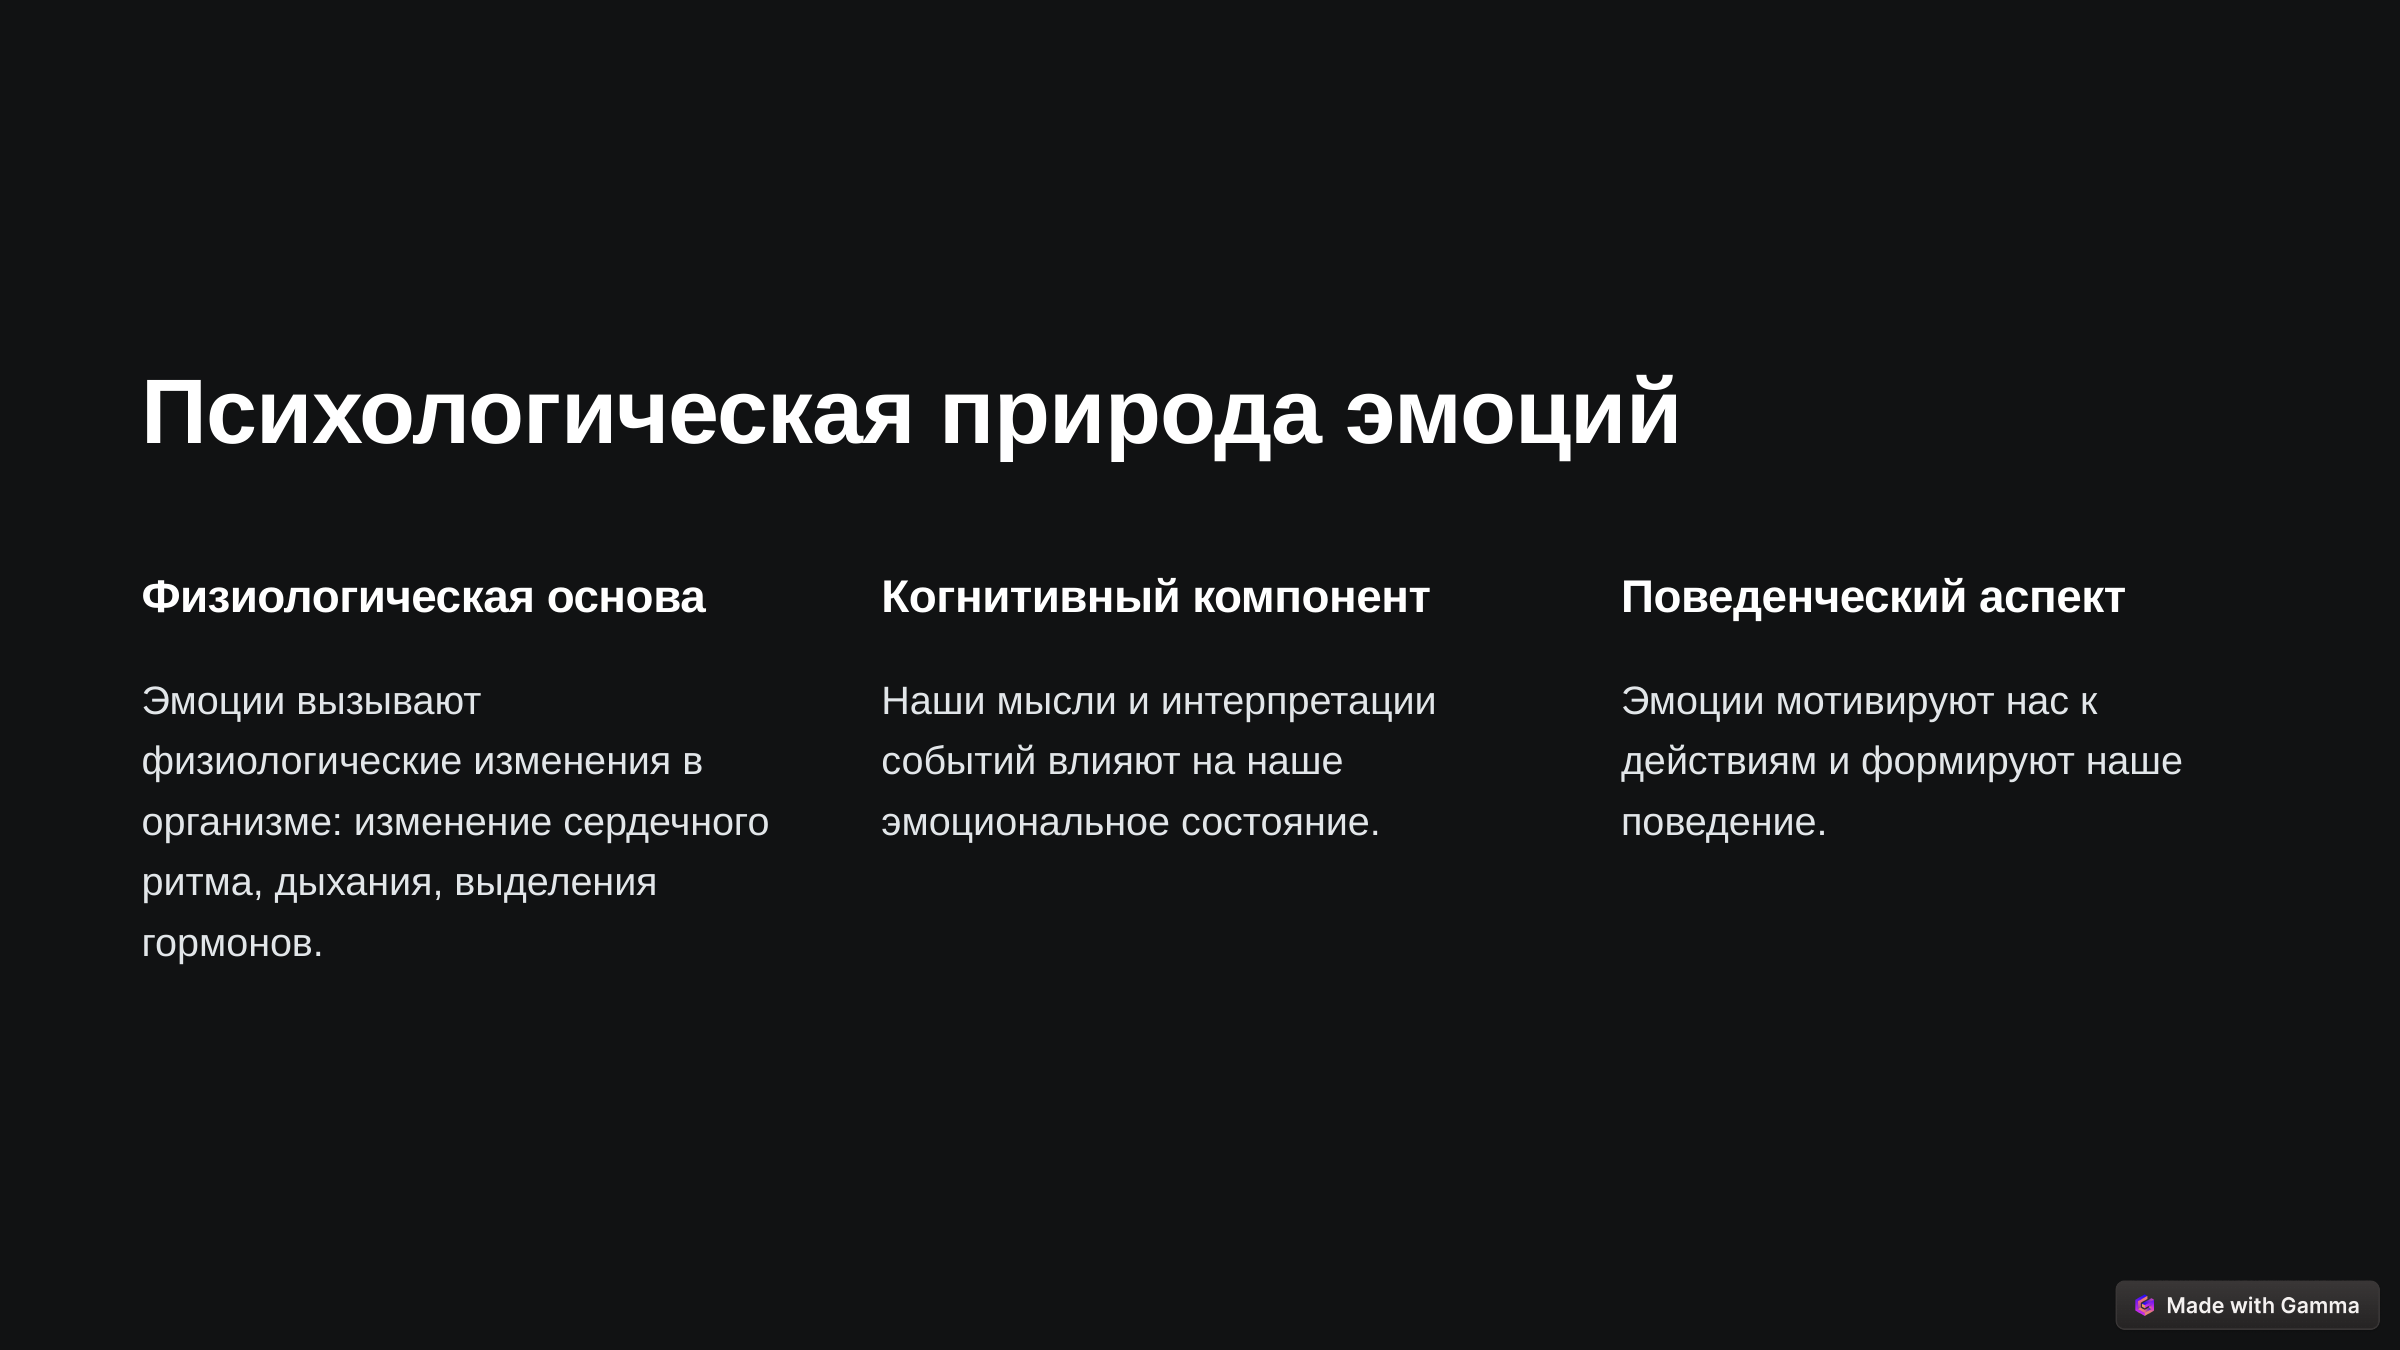

Психологическая природа эмоций
Физиологическая основа
Когнитивный компонент
Поведенческий аспект
Эмоции вызывают физиологические изменения в организме: изменение сердечного ритма, дыхания, выделения гормонов.
Наши мысли и интерпретации событий влияют на наше эмоциональное состояние.
Эмоции мотивируют нас к действиям и формируют наше поведение.